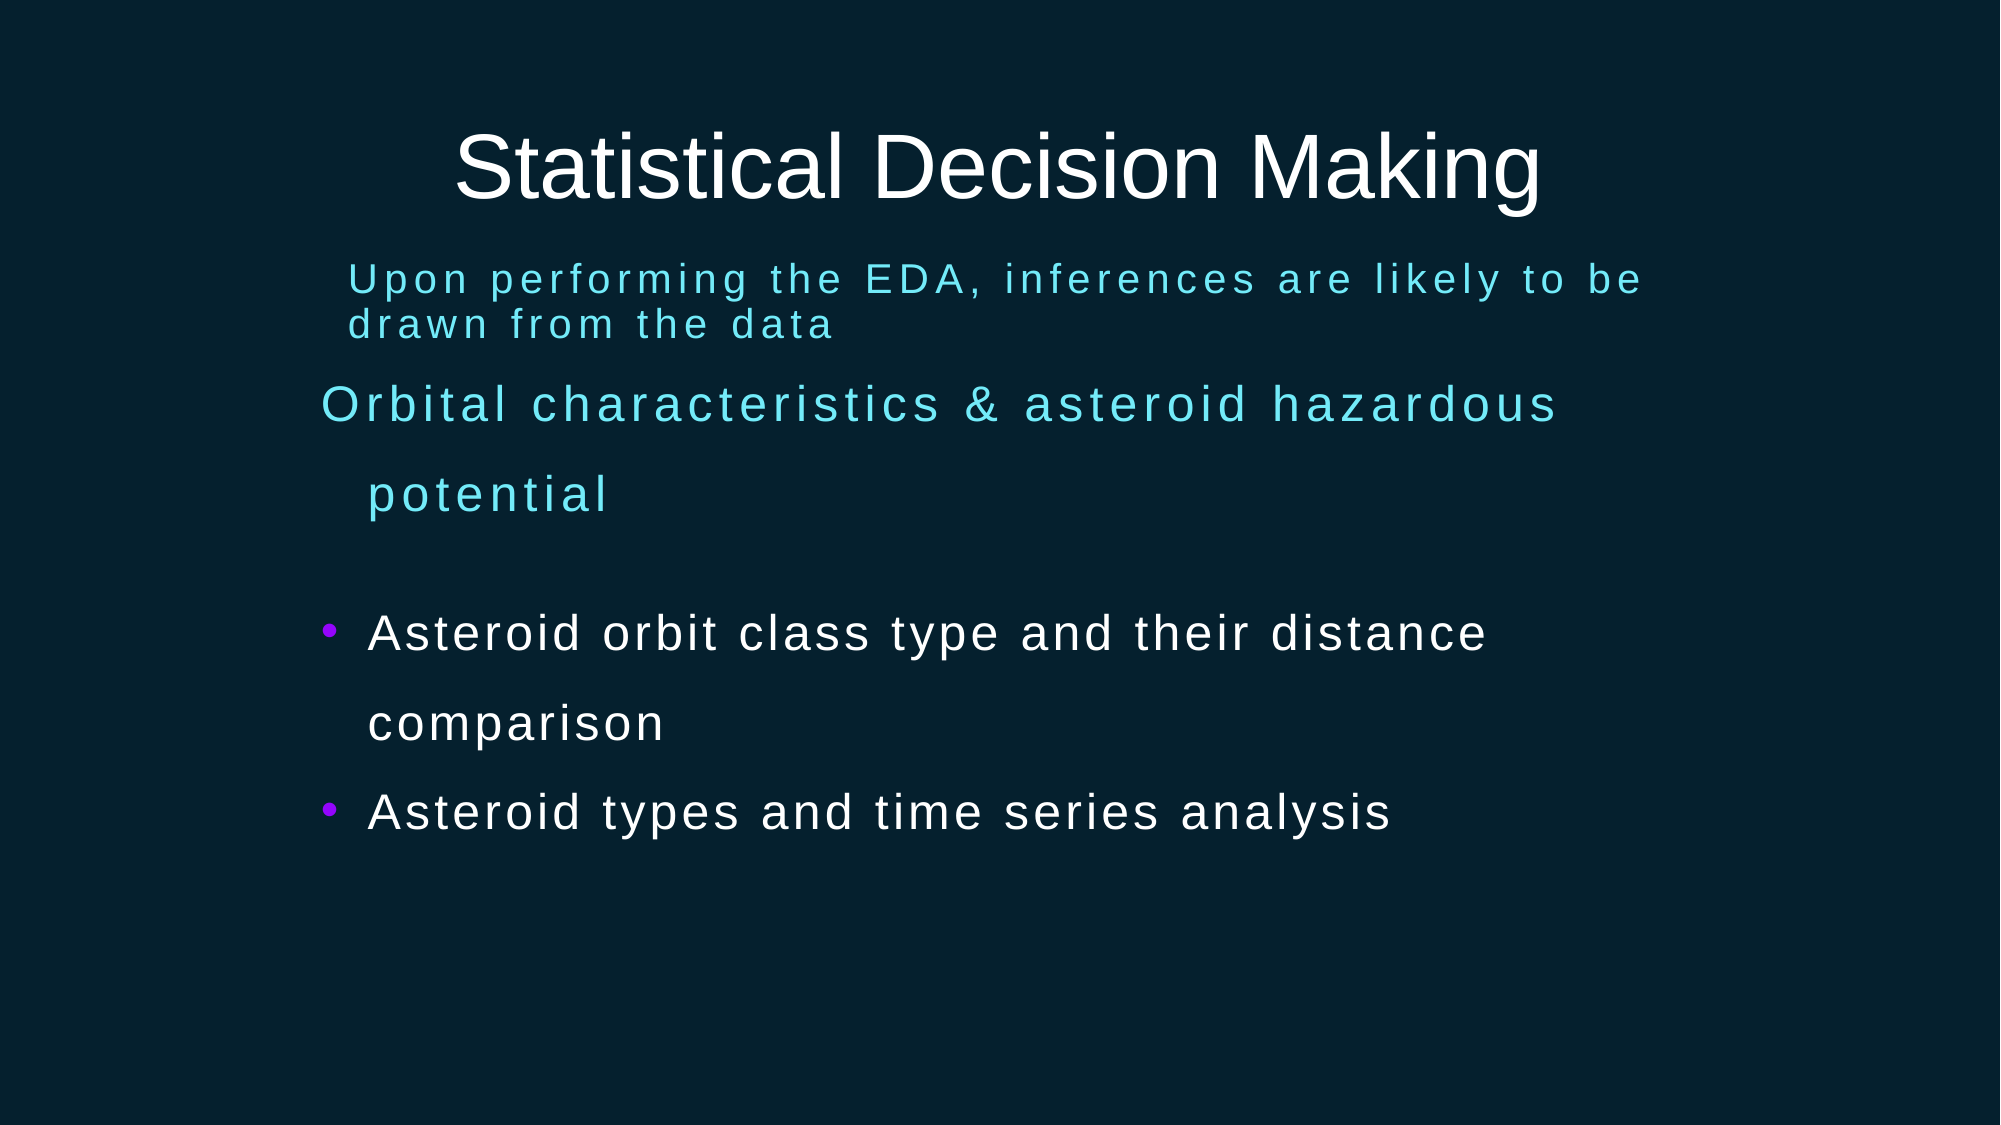

# Statistical Decision Making
Upon performing the EDA, inferences are likely to be drawn from the data
Orbital characteristics & asteroid hazardous potential
Asteroid orbit class type and their distance comparison
Asteroid types and time series analysis
11